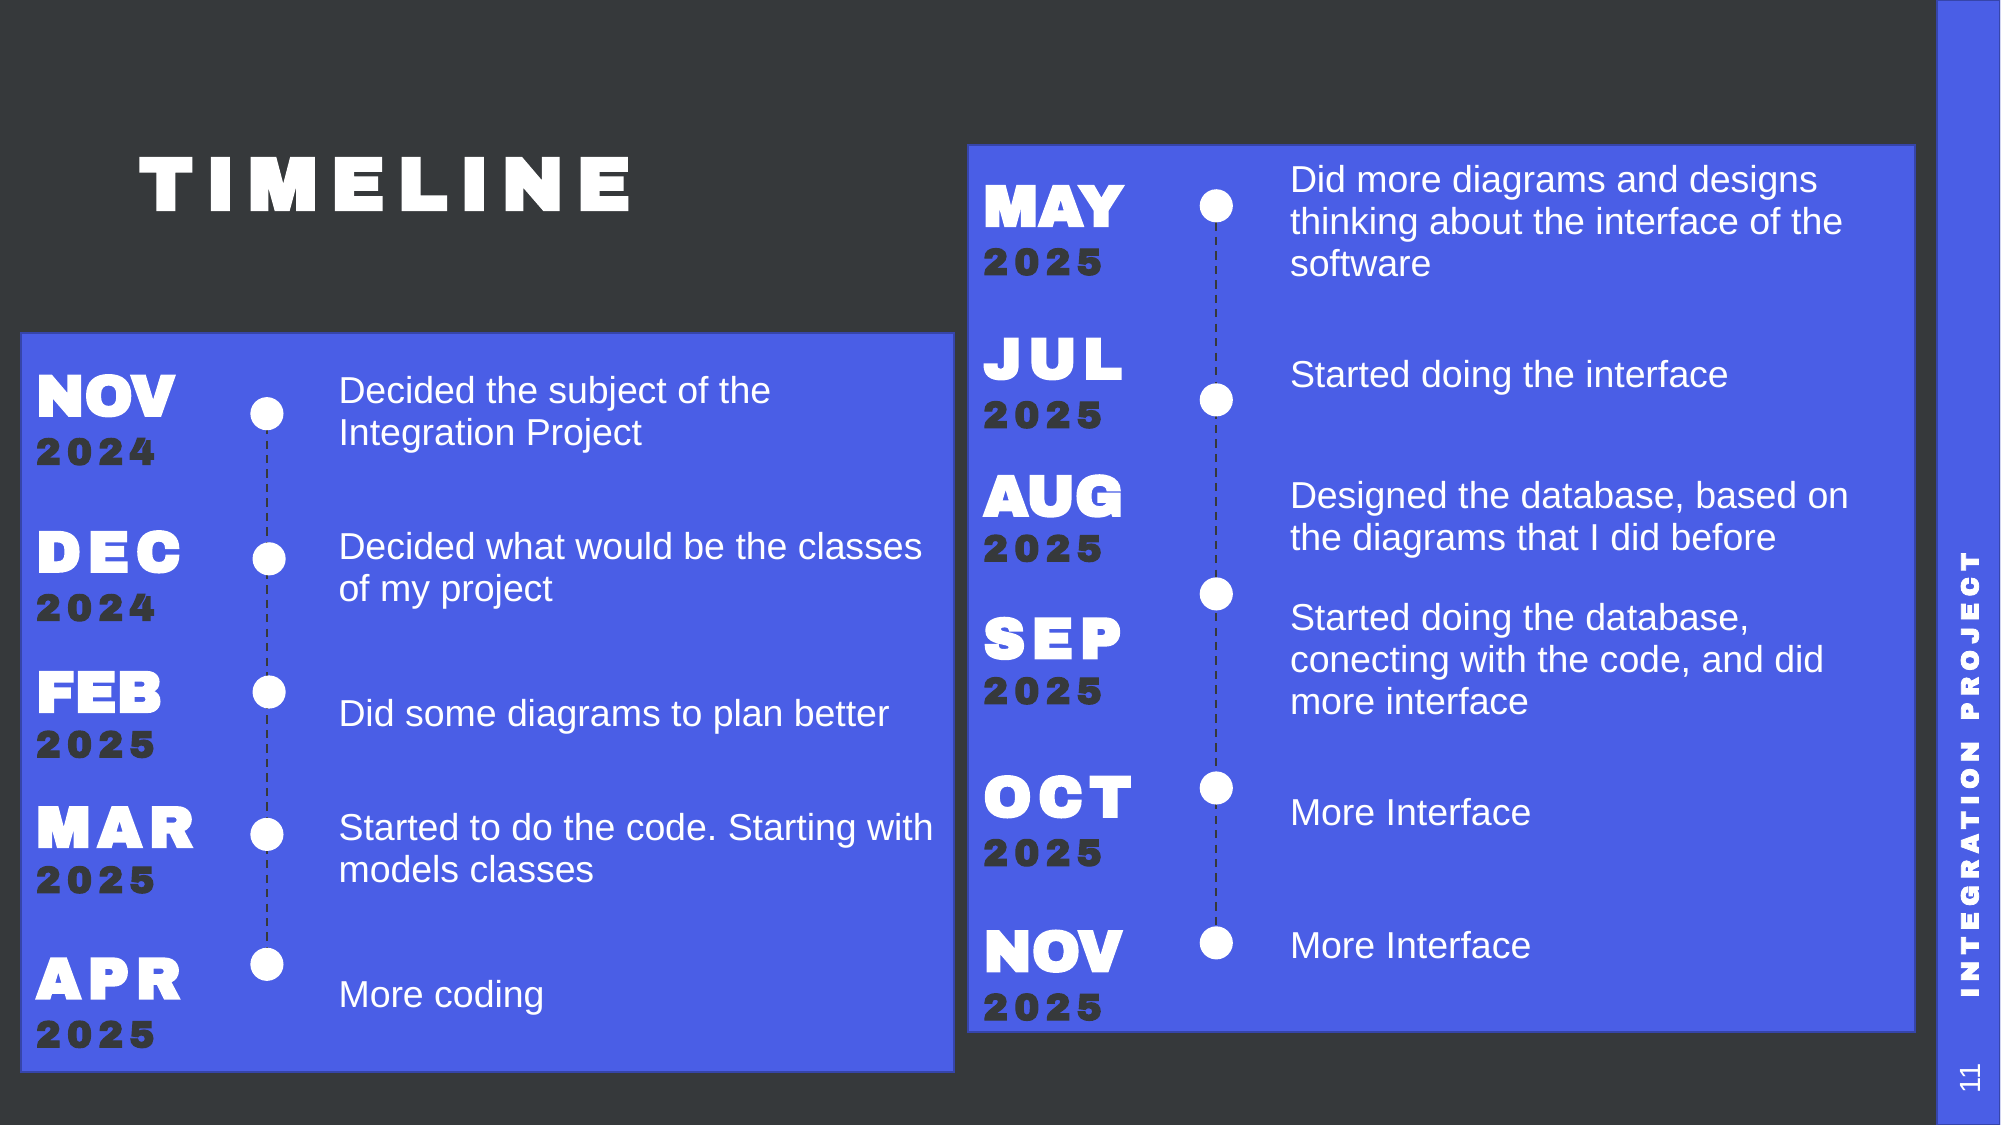

# TIMELINE
| MAY 2025 | Did more diagrams and designs thinking about the interface of the software |
| --- | --- |
| JUL 2025 | Started doing the interface |
| AUG 2025 | Designed the database, based on the diagrams that I did before |
| SEP 2025 | Started doing the database, conecting with the code, and did more interface |
| OCT 2025 | More Interface |
| NOV 2025 | More Interface |

| NOV 2024 | Decided the subject of the Integration Project |
| --- | --- |
| DEC 2024 | Decided what would be the classes of my project |
| FEB 2025 | Did some diagrams to plan better |
| MAR 2025 | Started to do the code. Starting with models classes |
| APR 2025 | More coding |

Integration Project

11